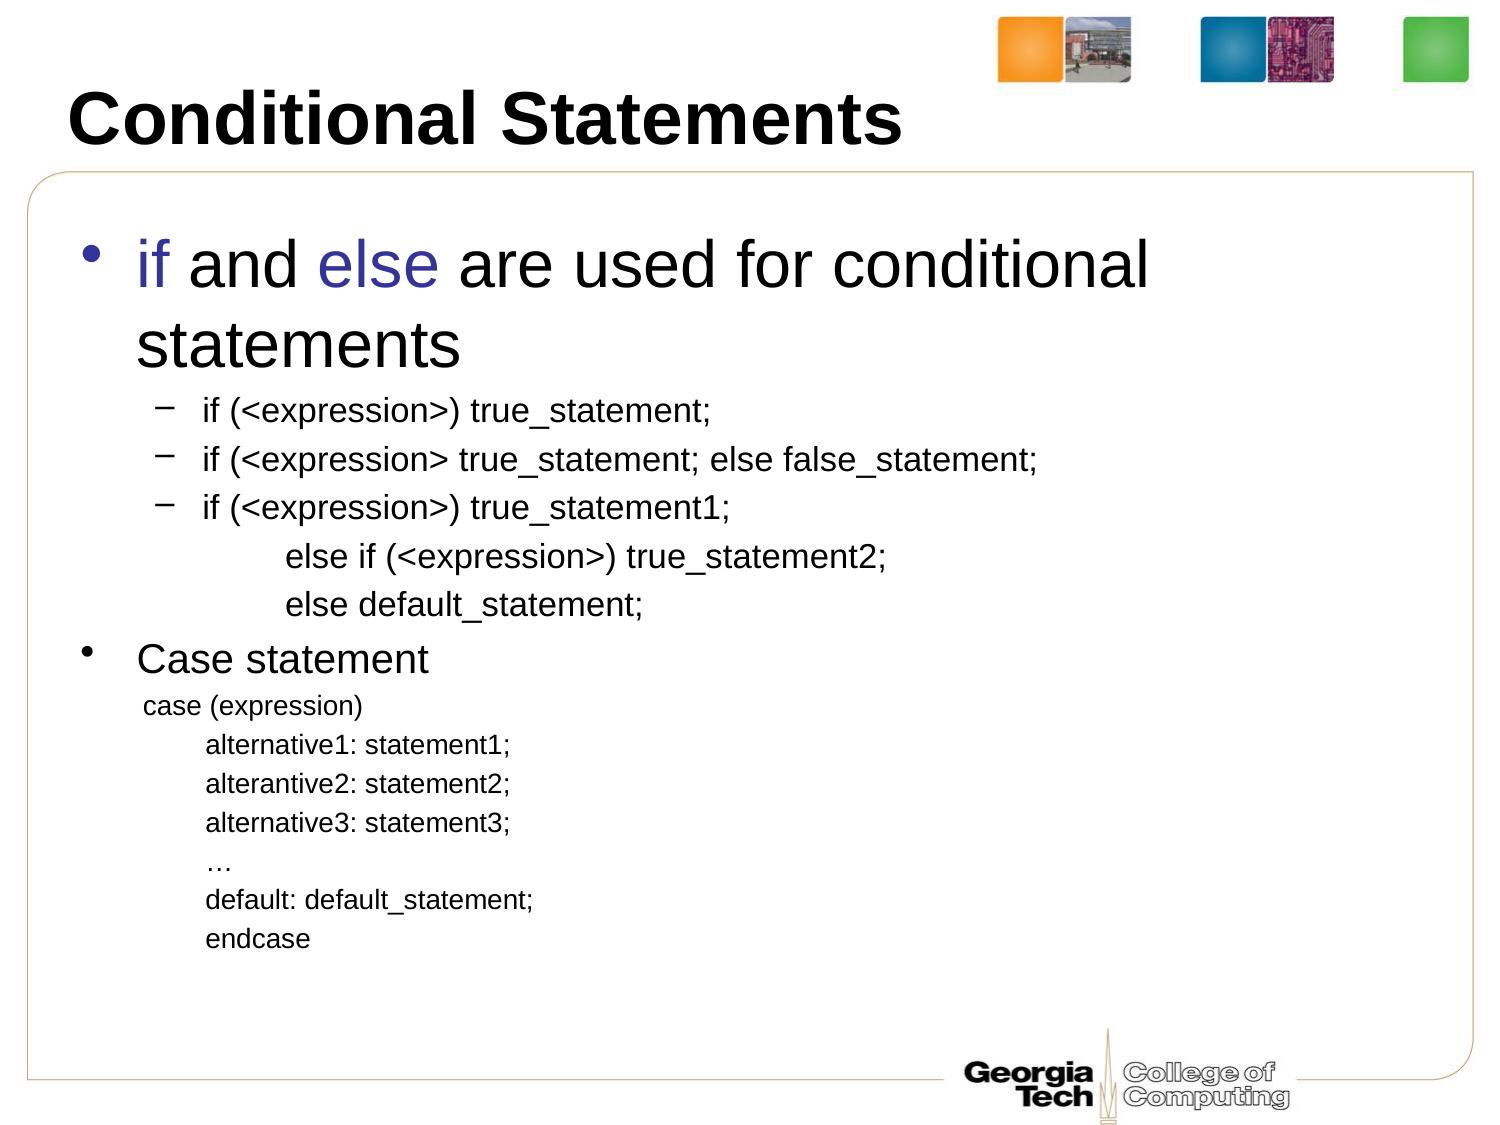

# Conditional Statements
if and else are used for conditional statements
if (<expression>) true_statement;
if (<expression> true_statement; else false_statement;
if (<expression>) true_statement1;
	else if (<expression>) true_statement2;
	else default_statement;
Case statement
case (expression)
alternative1: statement1;
alterantive2: statement2;
alternative3: statement3;
…
default: default_statement;
endcase